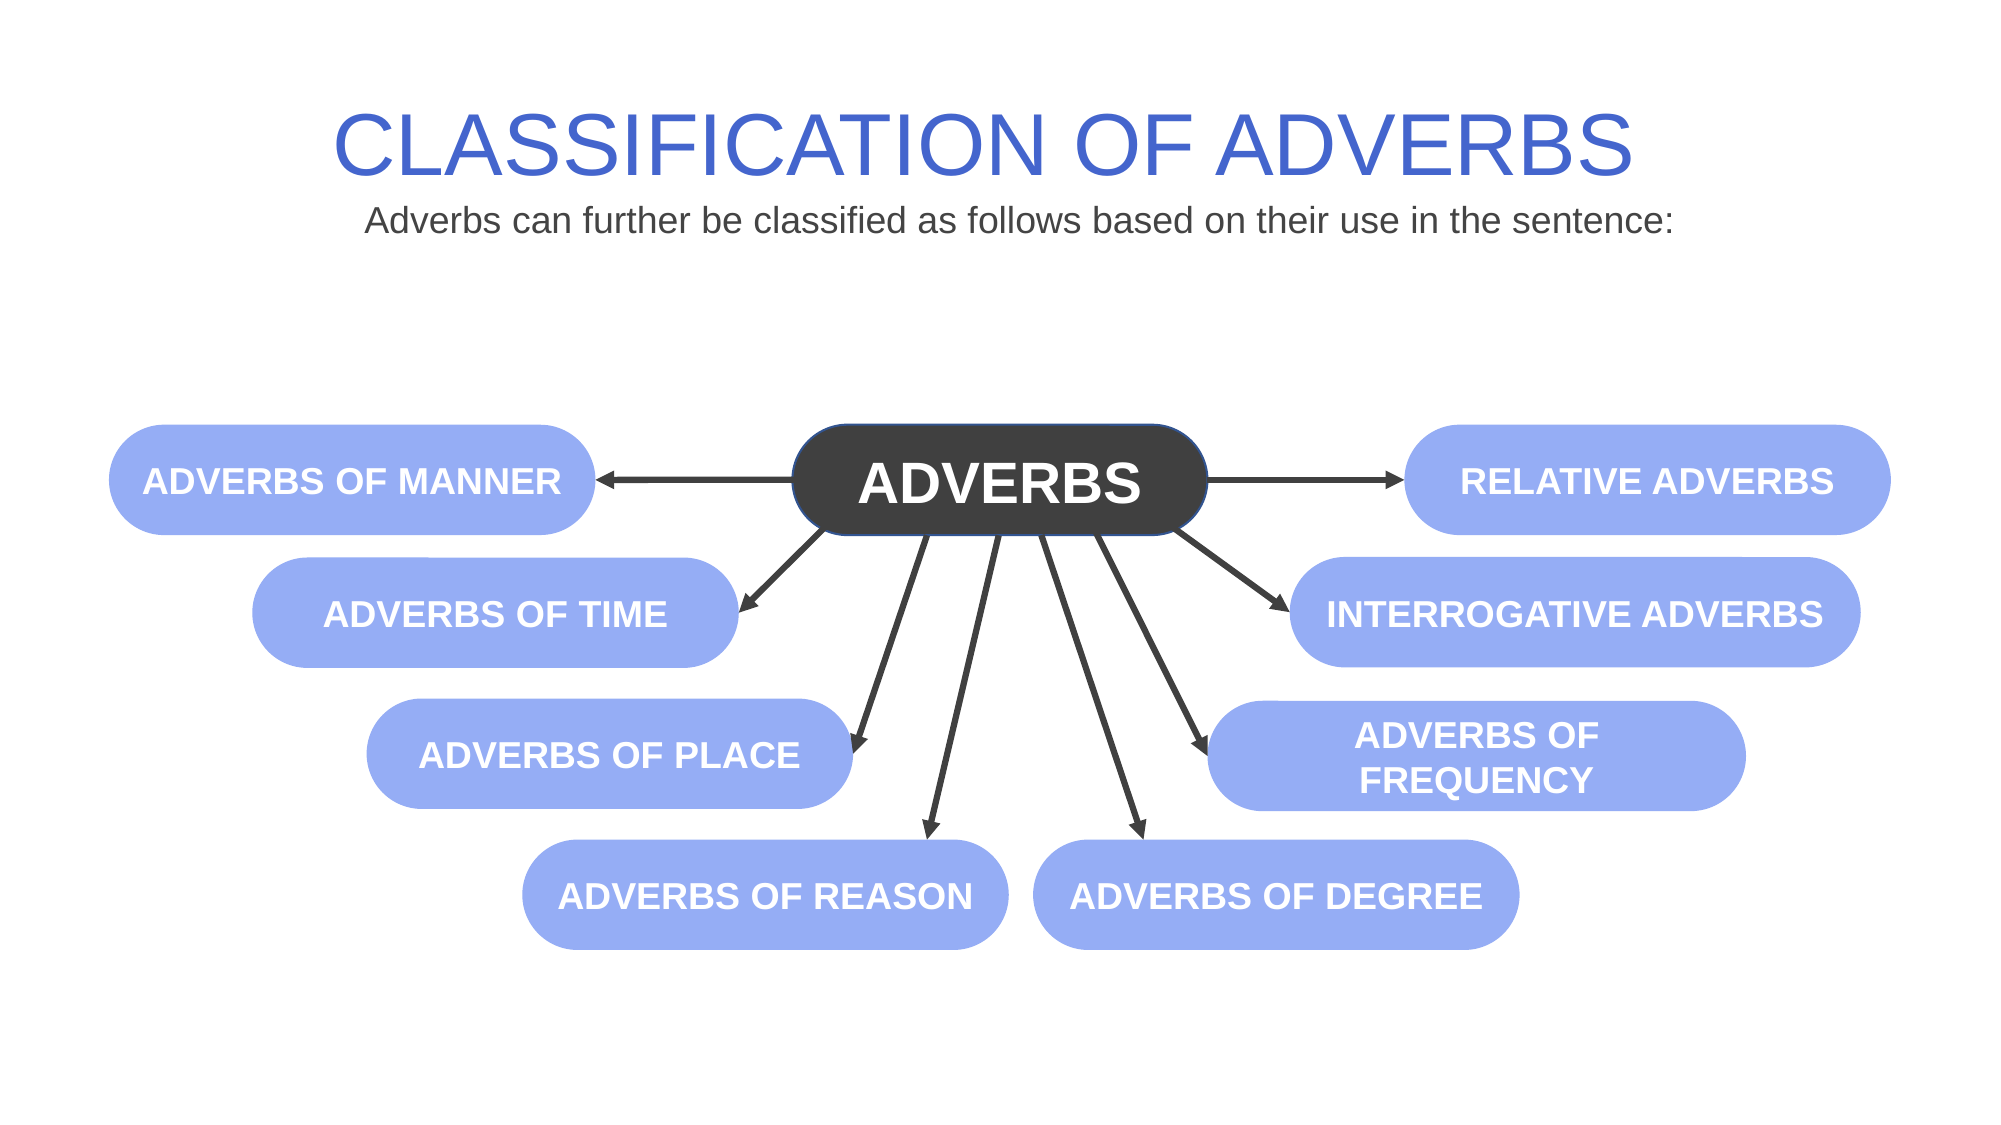

# CLASSIFICATION OF ADVERBS
Adverbs can further be classified as follows based on their use in the sentence:
ADVERBS OF MANNER
ADVERBS
RELATIVE ADVERBS
INTERROGATIVE ADVERBS
ADVERBS OF TIME
ADVERBS OF PLACE
ADVERBS OF FREQUENCY
ADVERBS OF DEGREE
ADVERBS OF REASON